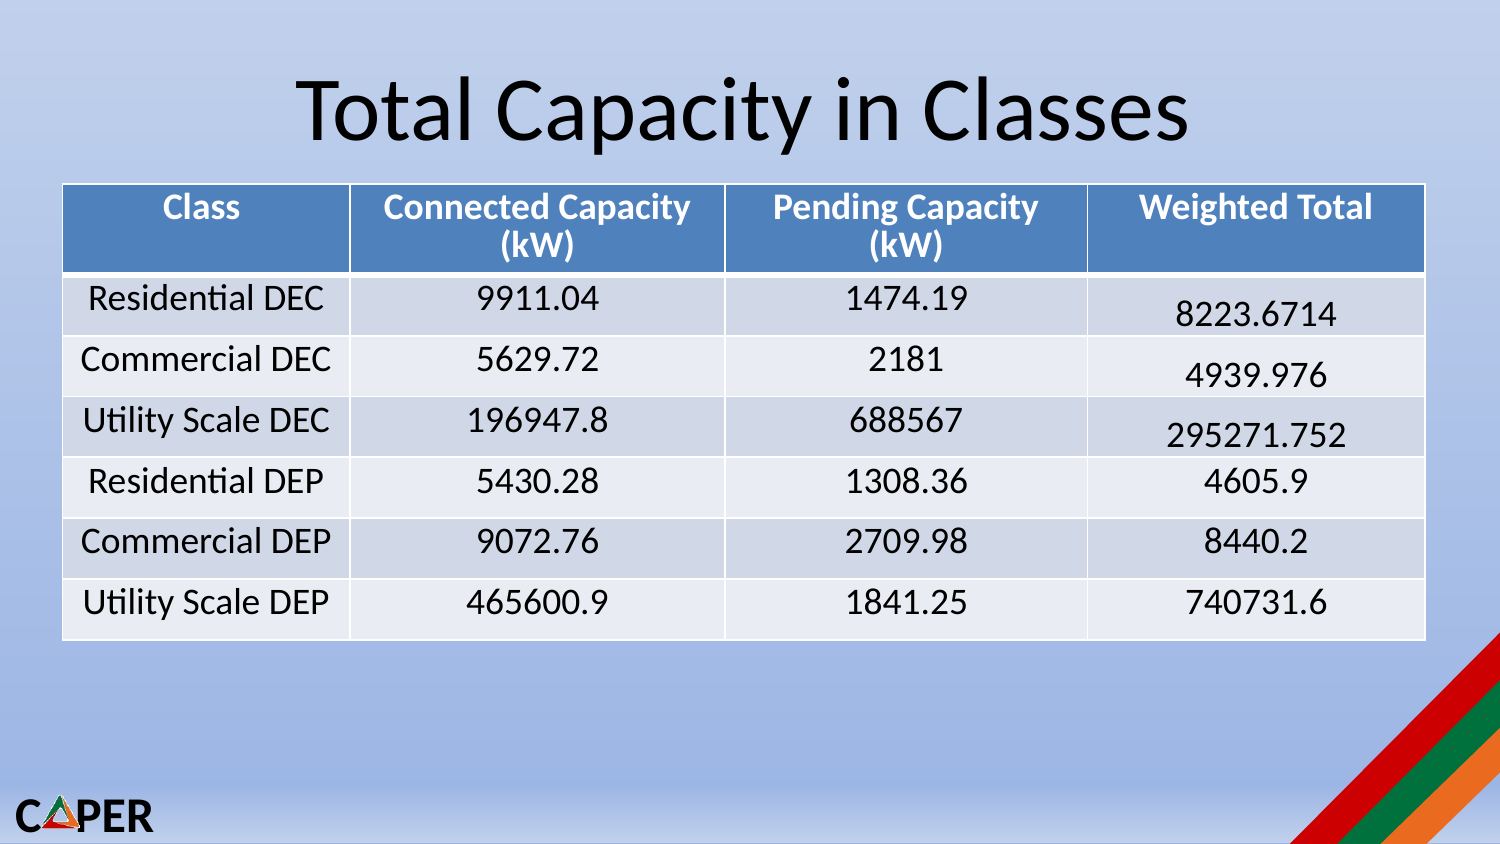

# Total Capacity in Classes
| Class | Connected Capacity (kW) | Pending Capacity (kW) | Weighted Total |
| --- | --- | --- | --- |
| Residential DEC | 9911.04 | 1474.19 | 8223.6714 |
| Commercial DEC | 5629.72 | 2181 | 4939.976 |
| Utility Scale DEC | 196947.8 | 688567 | 295271.752 |
| Residential DEP | 5430.28 | 1308.36 | 4605.9 |
| Commercial DEP | 9072.76 | 2709.98 | 8440.2 |
| Utility Scale DEP | 465600.9 | 1841.25 | 740731.6 |